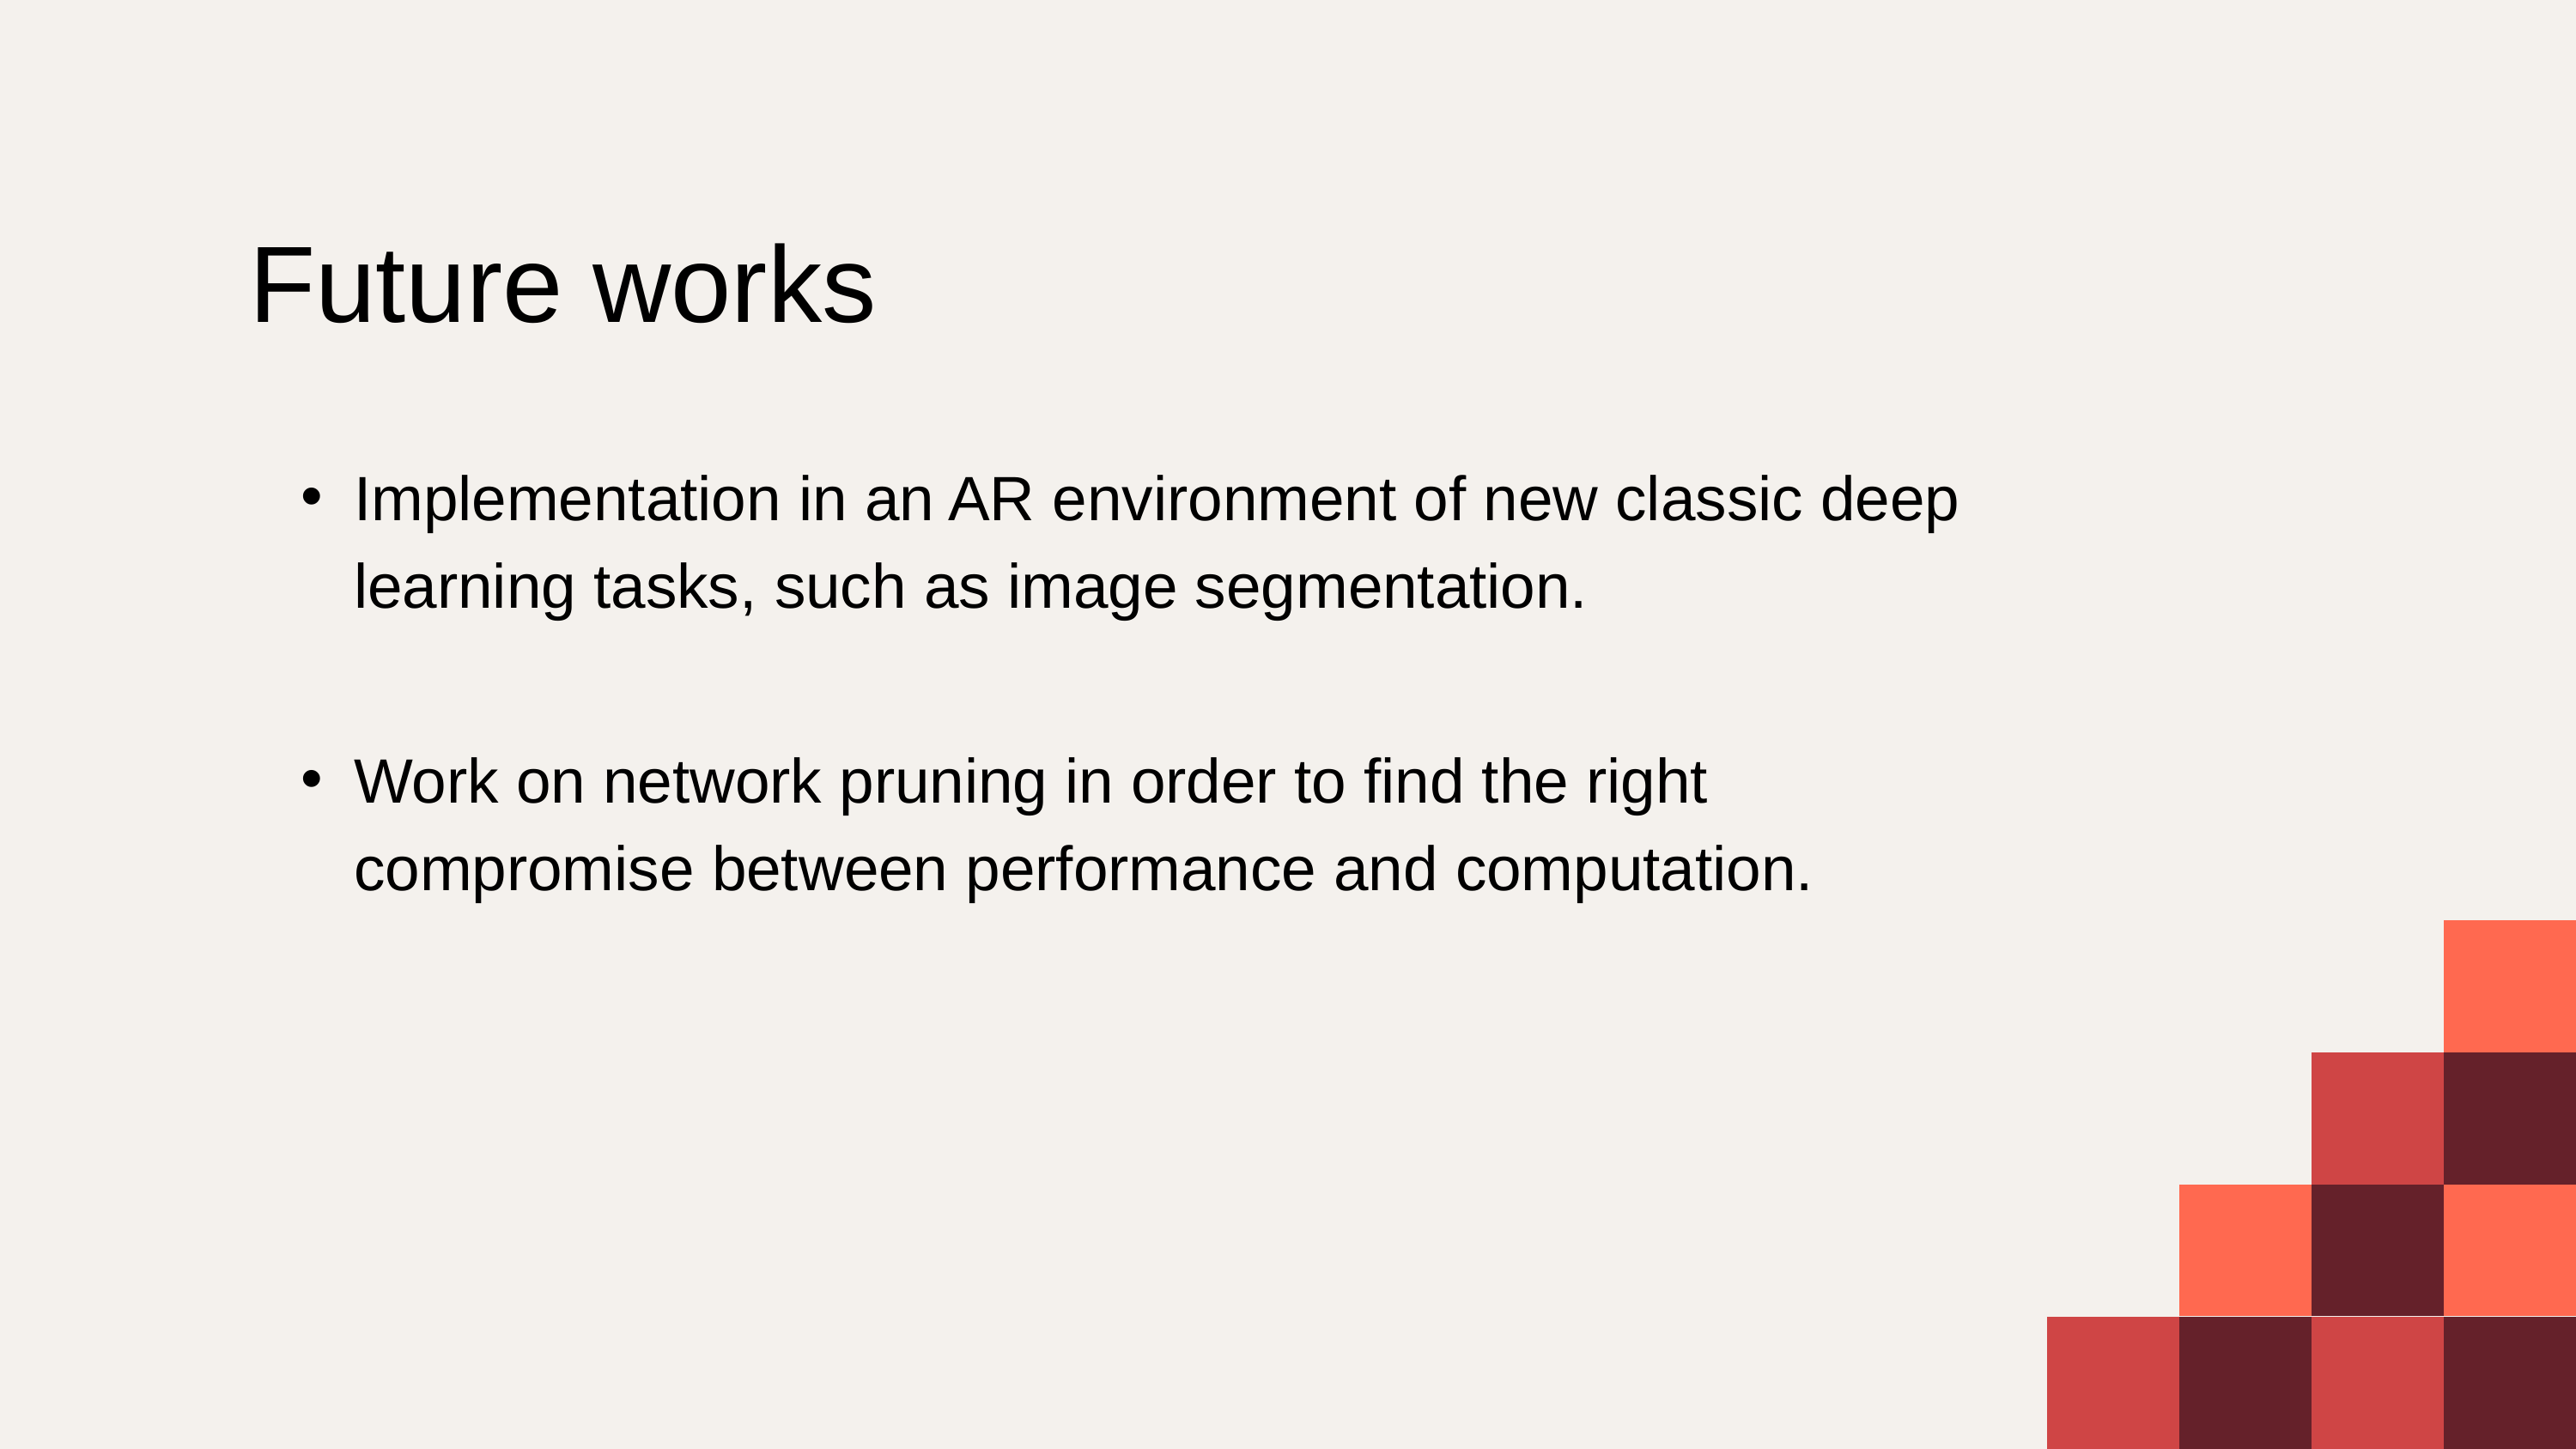

Future works
Implementation in an AR environment of new classic deep learning tasks, such as image segmentation.

Work on network pruning in order to find the right compromise between performance and computation.